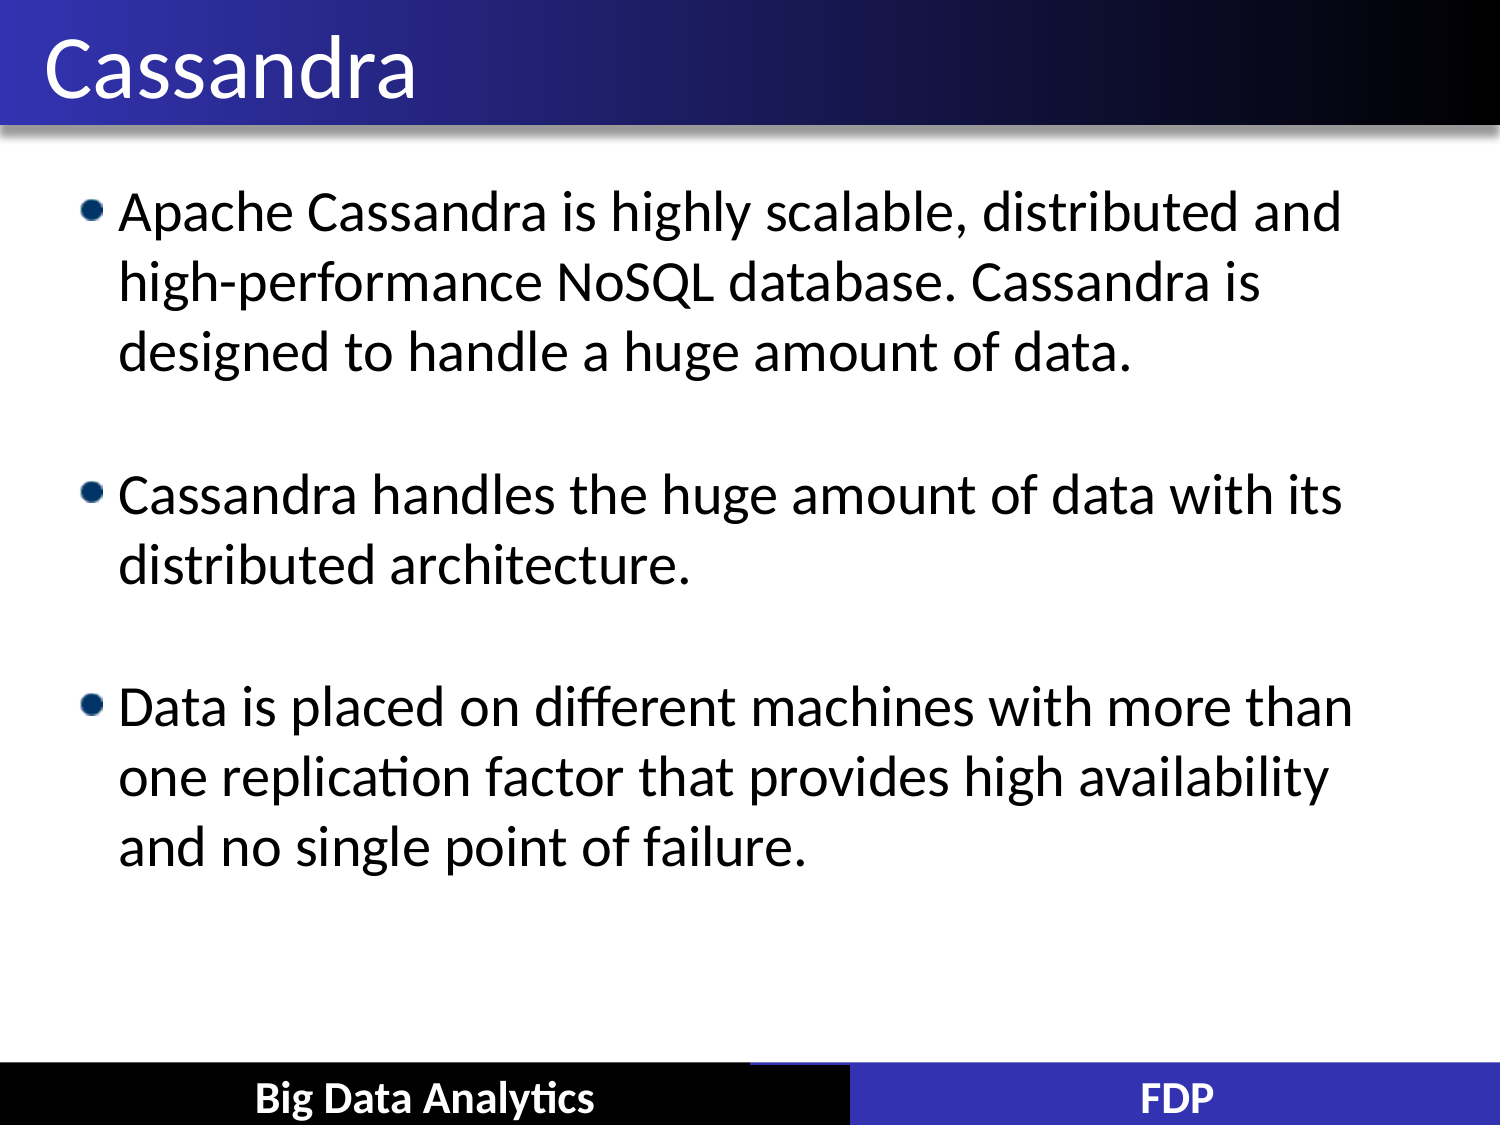

# Cassandra
Apache Cassandra is highly scalable, distributed and high-performance NoSQL database. Cassandra is designed to handle a huge amount of data.

Cassandra handles the huge amount of data with its distributed architecture.

Data is placed on different machines with more than one replication factor that provides high availability and no single point of failure.

Big Data Analytics
FDP